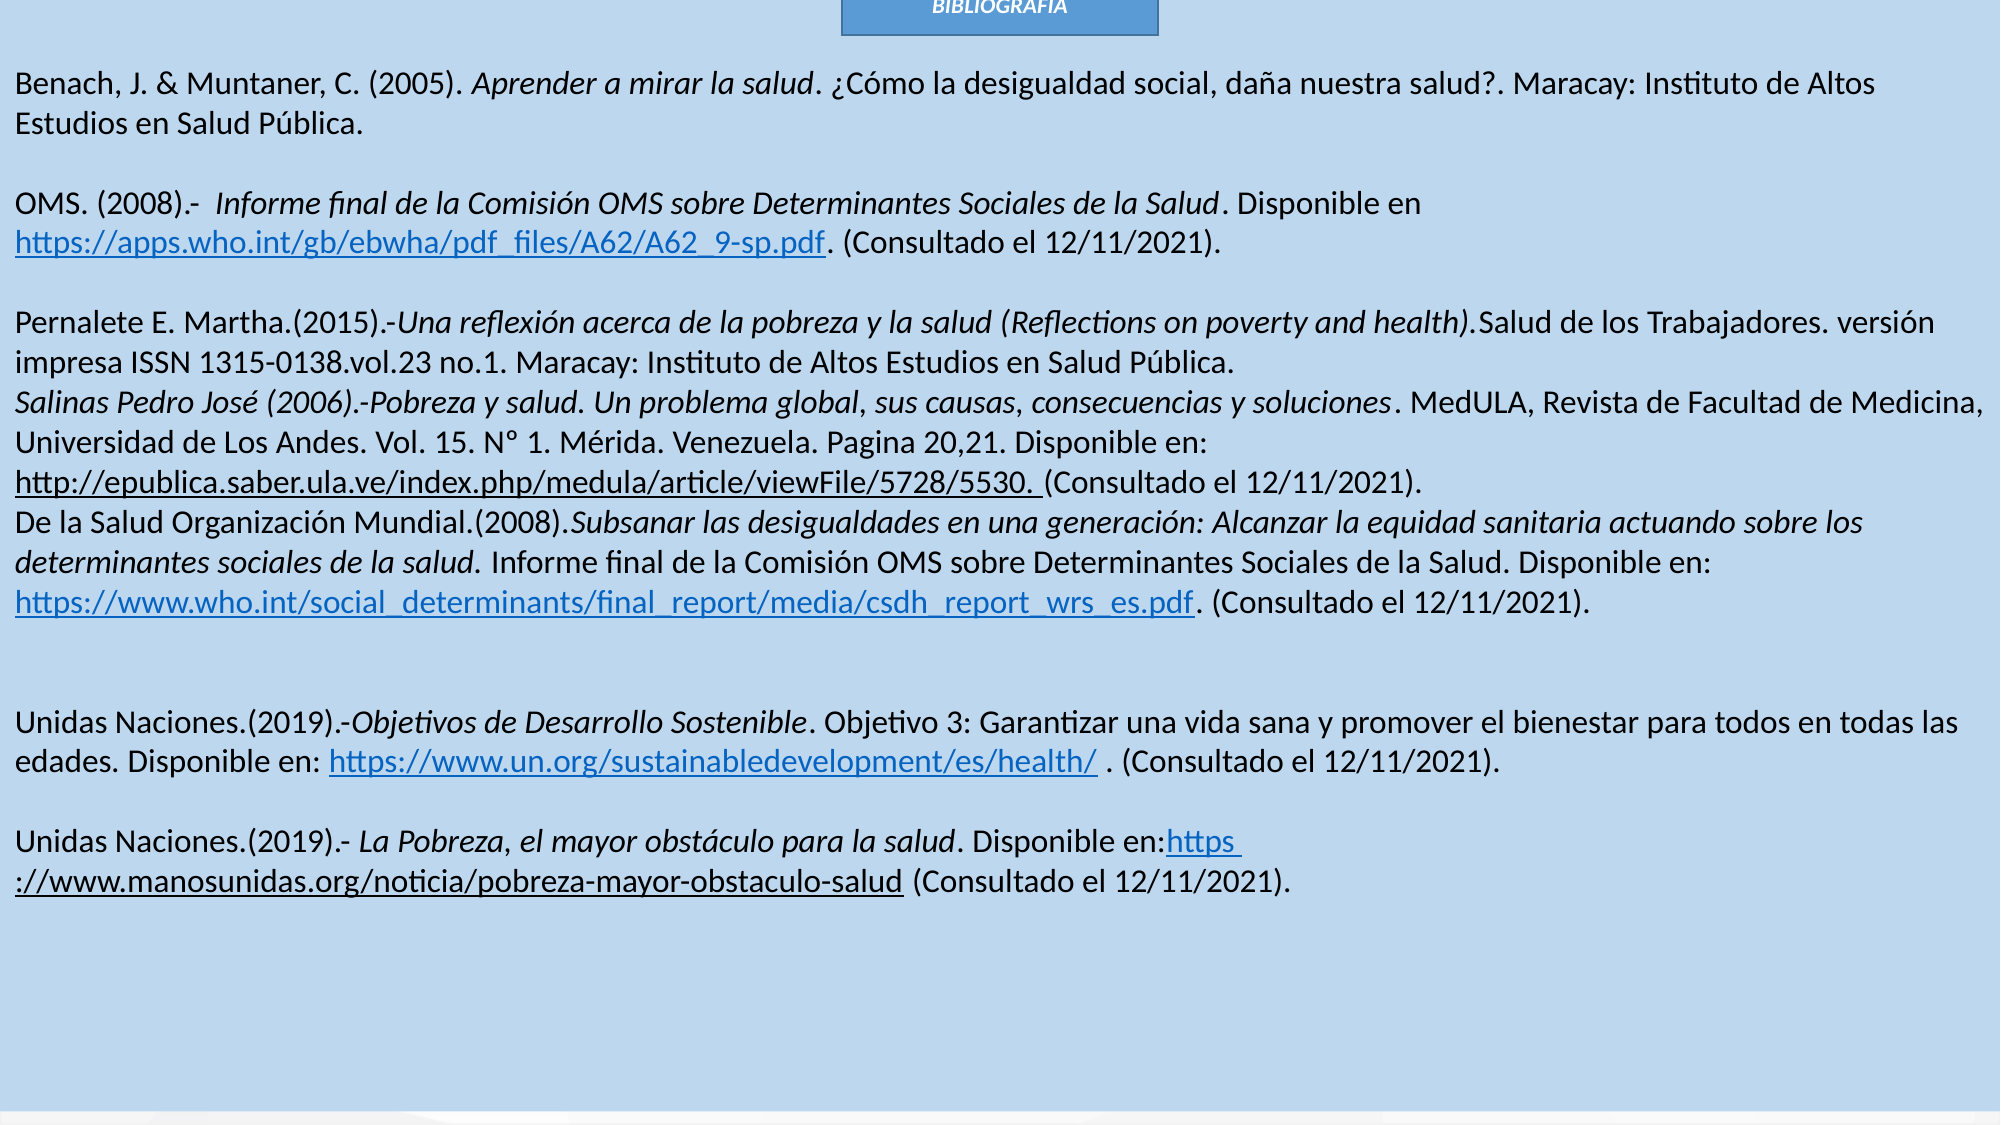

Benach, J. & Muntaner, C. (2005). Aprender a mirar la salud. ¿Cómo la desigualdad social, daña nuestra salud?. Maracay: Instituto de Altos Estudios en Salud Pública.

OMS. (2008).-  Informe final de la Comisión OMS sobre Determinantes Sociales de la Salud. Disponible en https://apps.who.int/gb/ebwha/pdf_files/A62/A62_9-sp.pdf. (Consultado el 12/11/2021).

Pernalete E. Martha.(2015).-Una reflexión acerca de la pobreza y la salud (Reflections on poverty and health).Salud de los Trabajadores. versión impresa ISSN 1315-0138.vol.23 no.1. Maracay: Instituto de Altos Estudios en Salud Pública.
Salinas Pedro José (2006).-Pobreza y salud. Un problema global, sus causas, consecuencias y soluciones. MedULA, Revista de Facultad de Medicina, Universidad de Los Andes. Vol. 15. Nº 1. Mérida. Venezuela. Pagina 20,21. Disponible en:
http://epublica.saber.ula.ve/index.php/medula/article/viewFile/5728/5530. (Consultado el 12/11/2021).
De la Salud Organización Mundial.(2008).Subsanar las desigualdades en una generación: Alcanzar la equidad sanitaria actuando sobre los determinantes sociales de la salud. Informe final de la Comisión OMS sobre Determinantes Sociales de la Salud. Disponible en: https://www.who.int/social_determinants/final_report/media/csdh_report_wrs_es.pdf. (Consultado el 12/11/2021).

Unidas Naciones.(2019).-Objetivos de Desarrollo Sostenible. Objetivo 3: Garantizar una vida sana y promover el bienestar para todos en todas las edades. Disponible en: https://www.un.org/sustainabledevelopment/es/health/ . (Consultado el 12/11/2021).

Unidas Naciones.(2019).- La Pobreza, el mayor obstáculo para la salud. Disponible en:https ://www.manosunidas.org/noticia/pobreza-mayor-obstaculo-salud (Consultado el 12/11/2021).

BIBLIOGRAFÍA